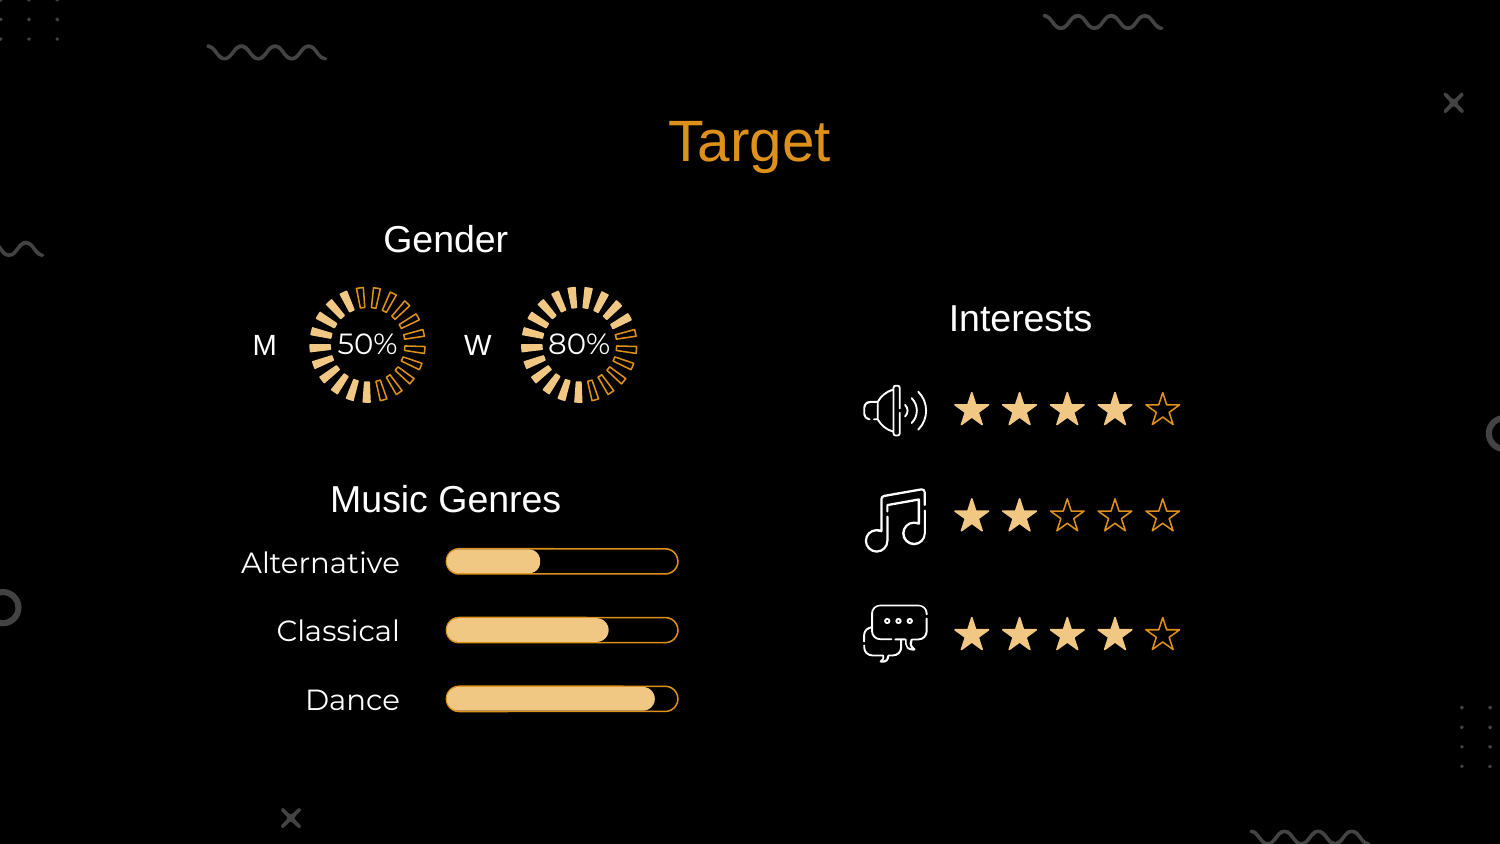

# Target
Gender
Interests

50%
80%
M
W

Music Genres

Alternative

Classical

Dance